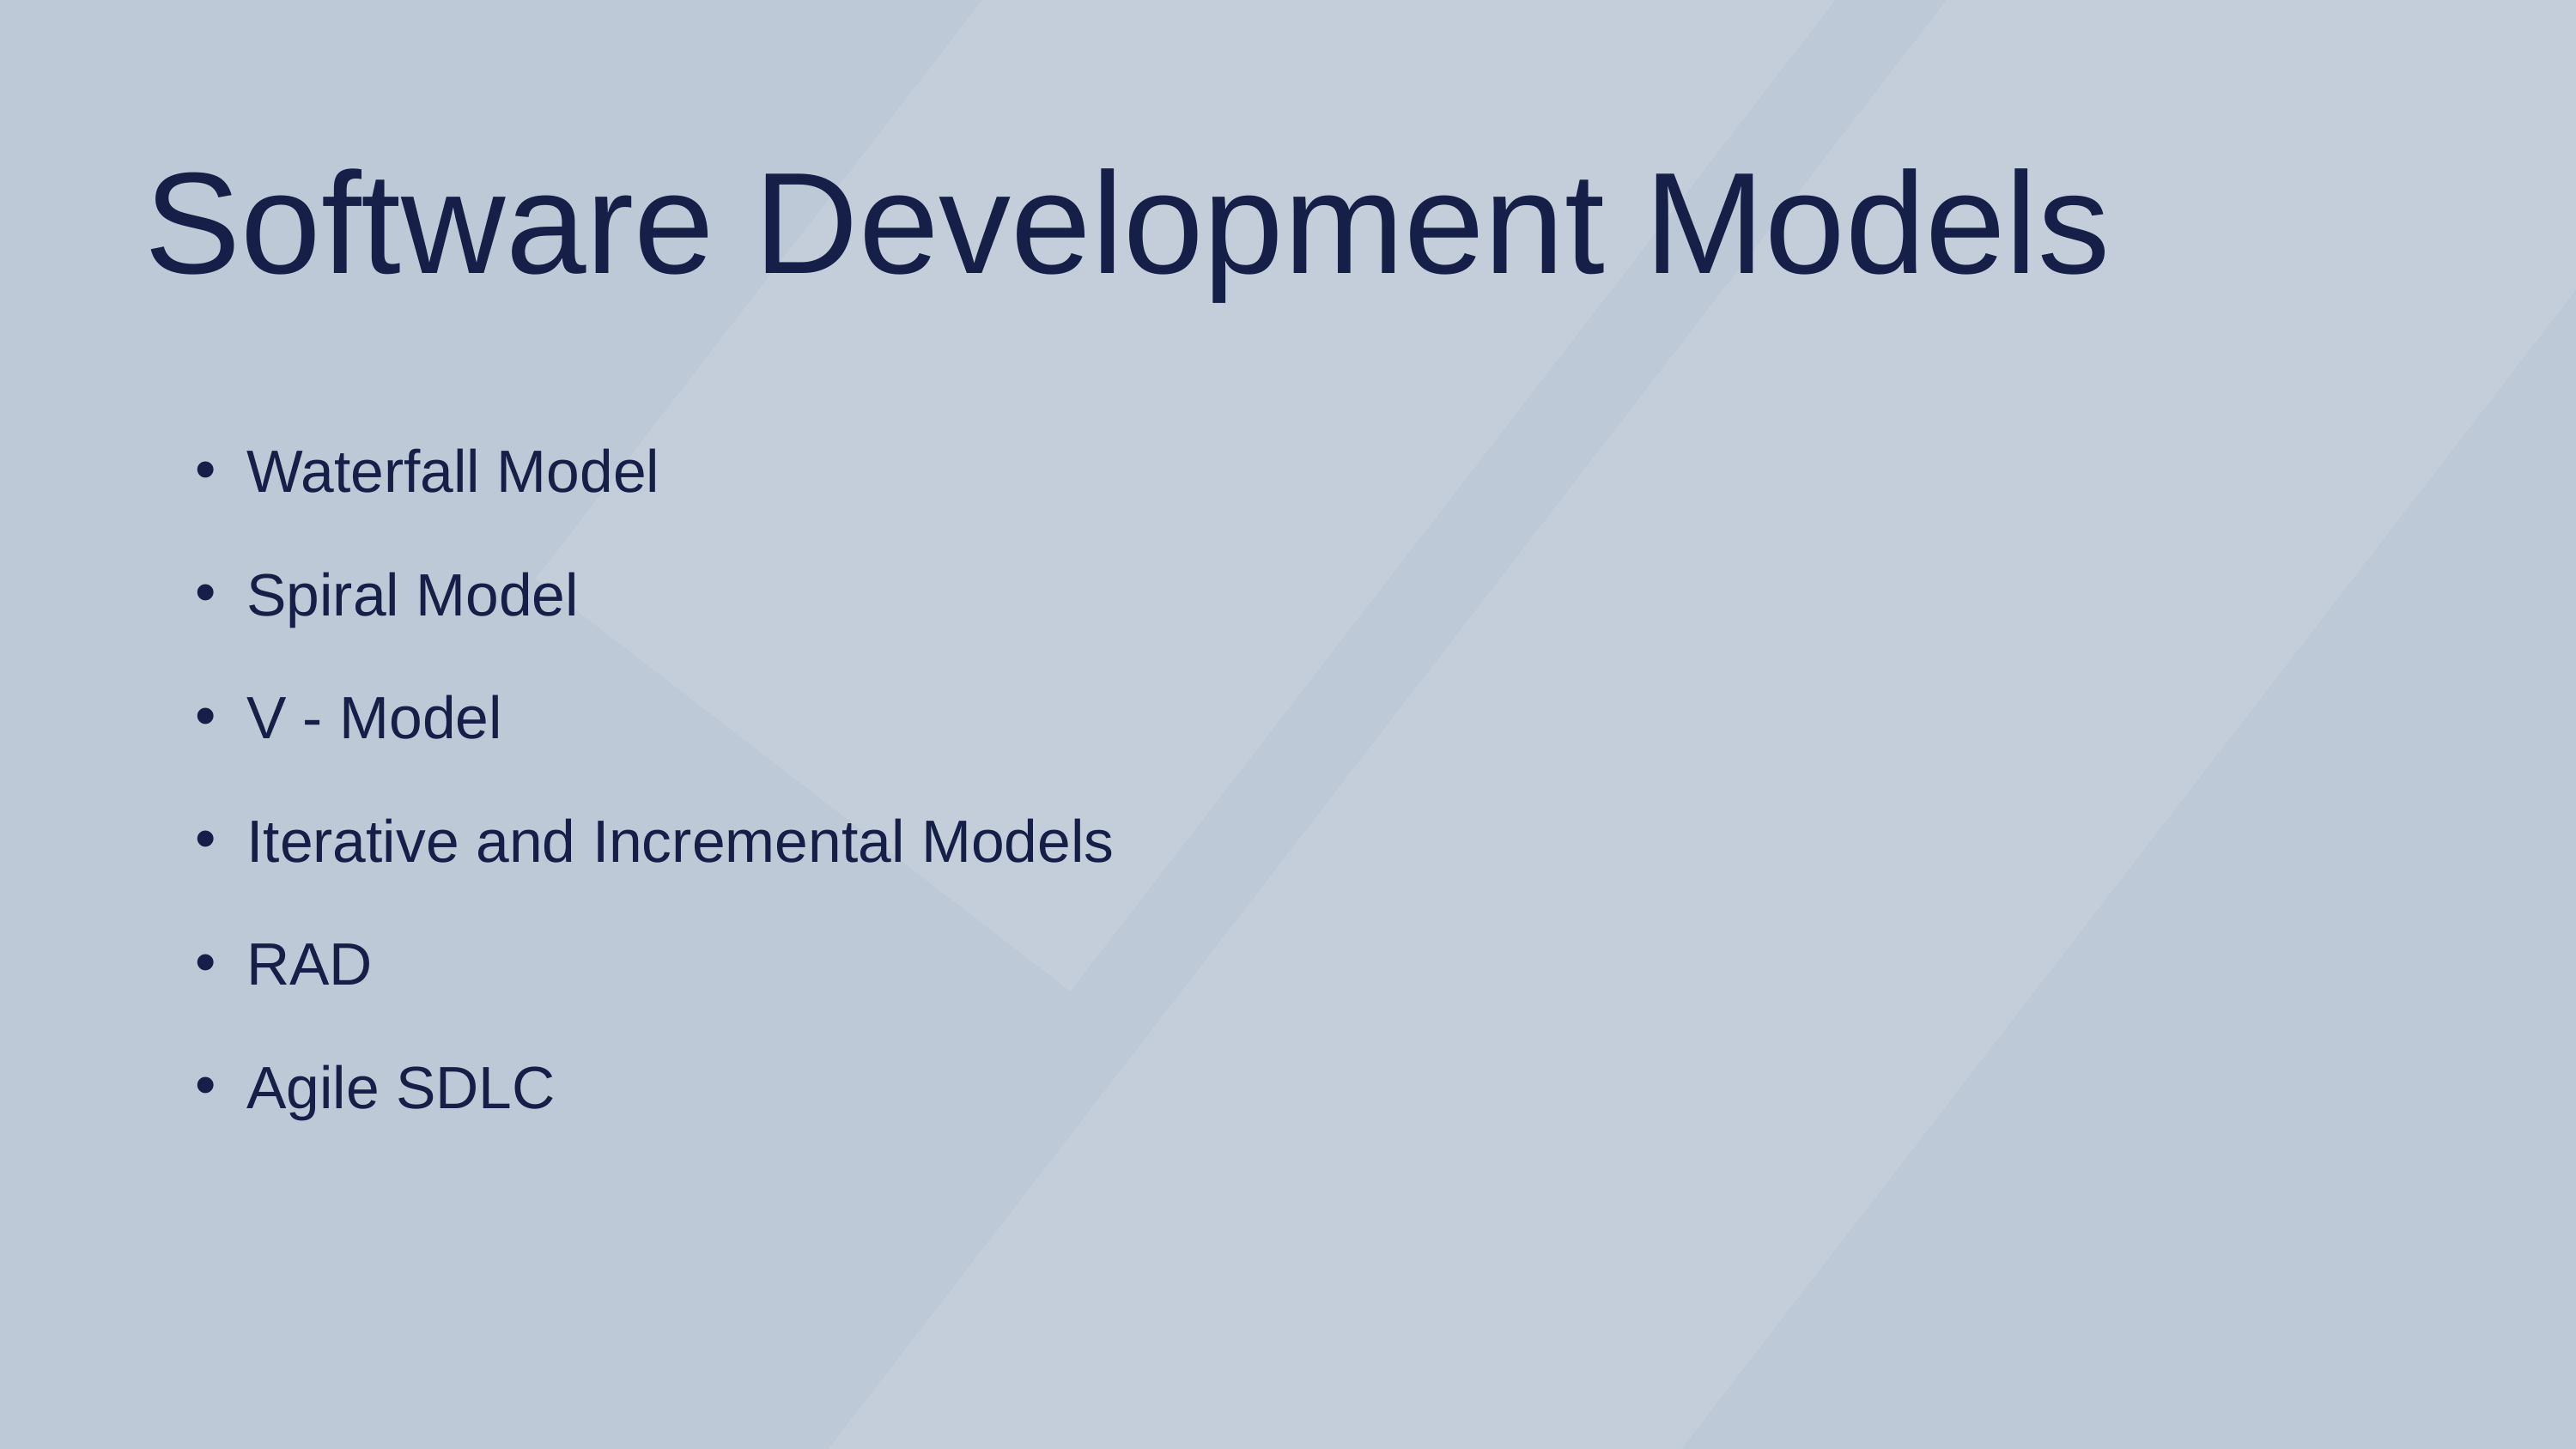

Software Development Models
Waterfall Model
Spiral Model
V - Model
Iterative and Incremental Models
RAD
Agile SDLC